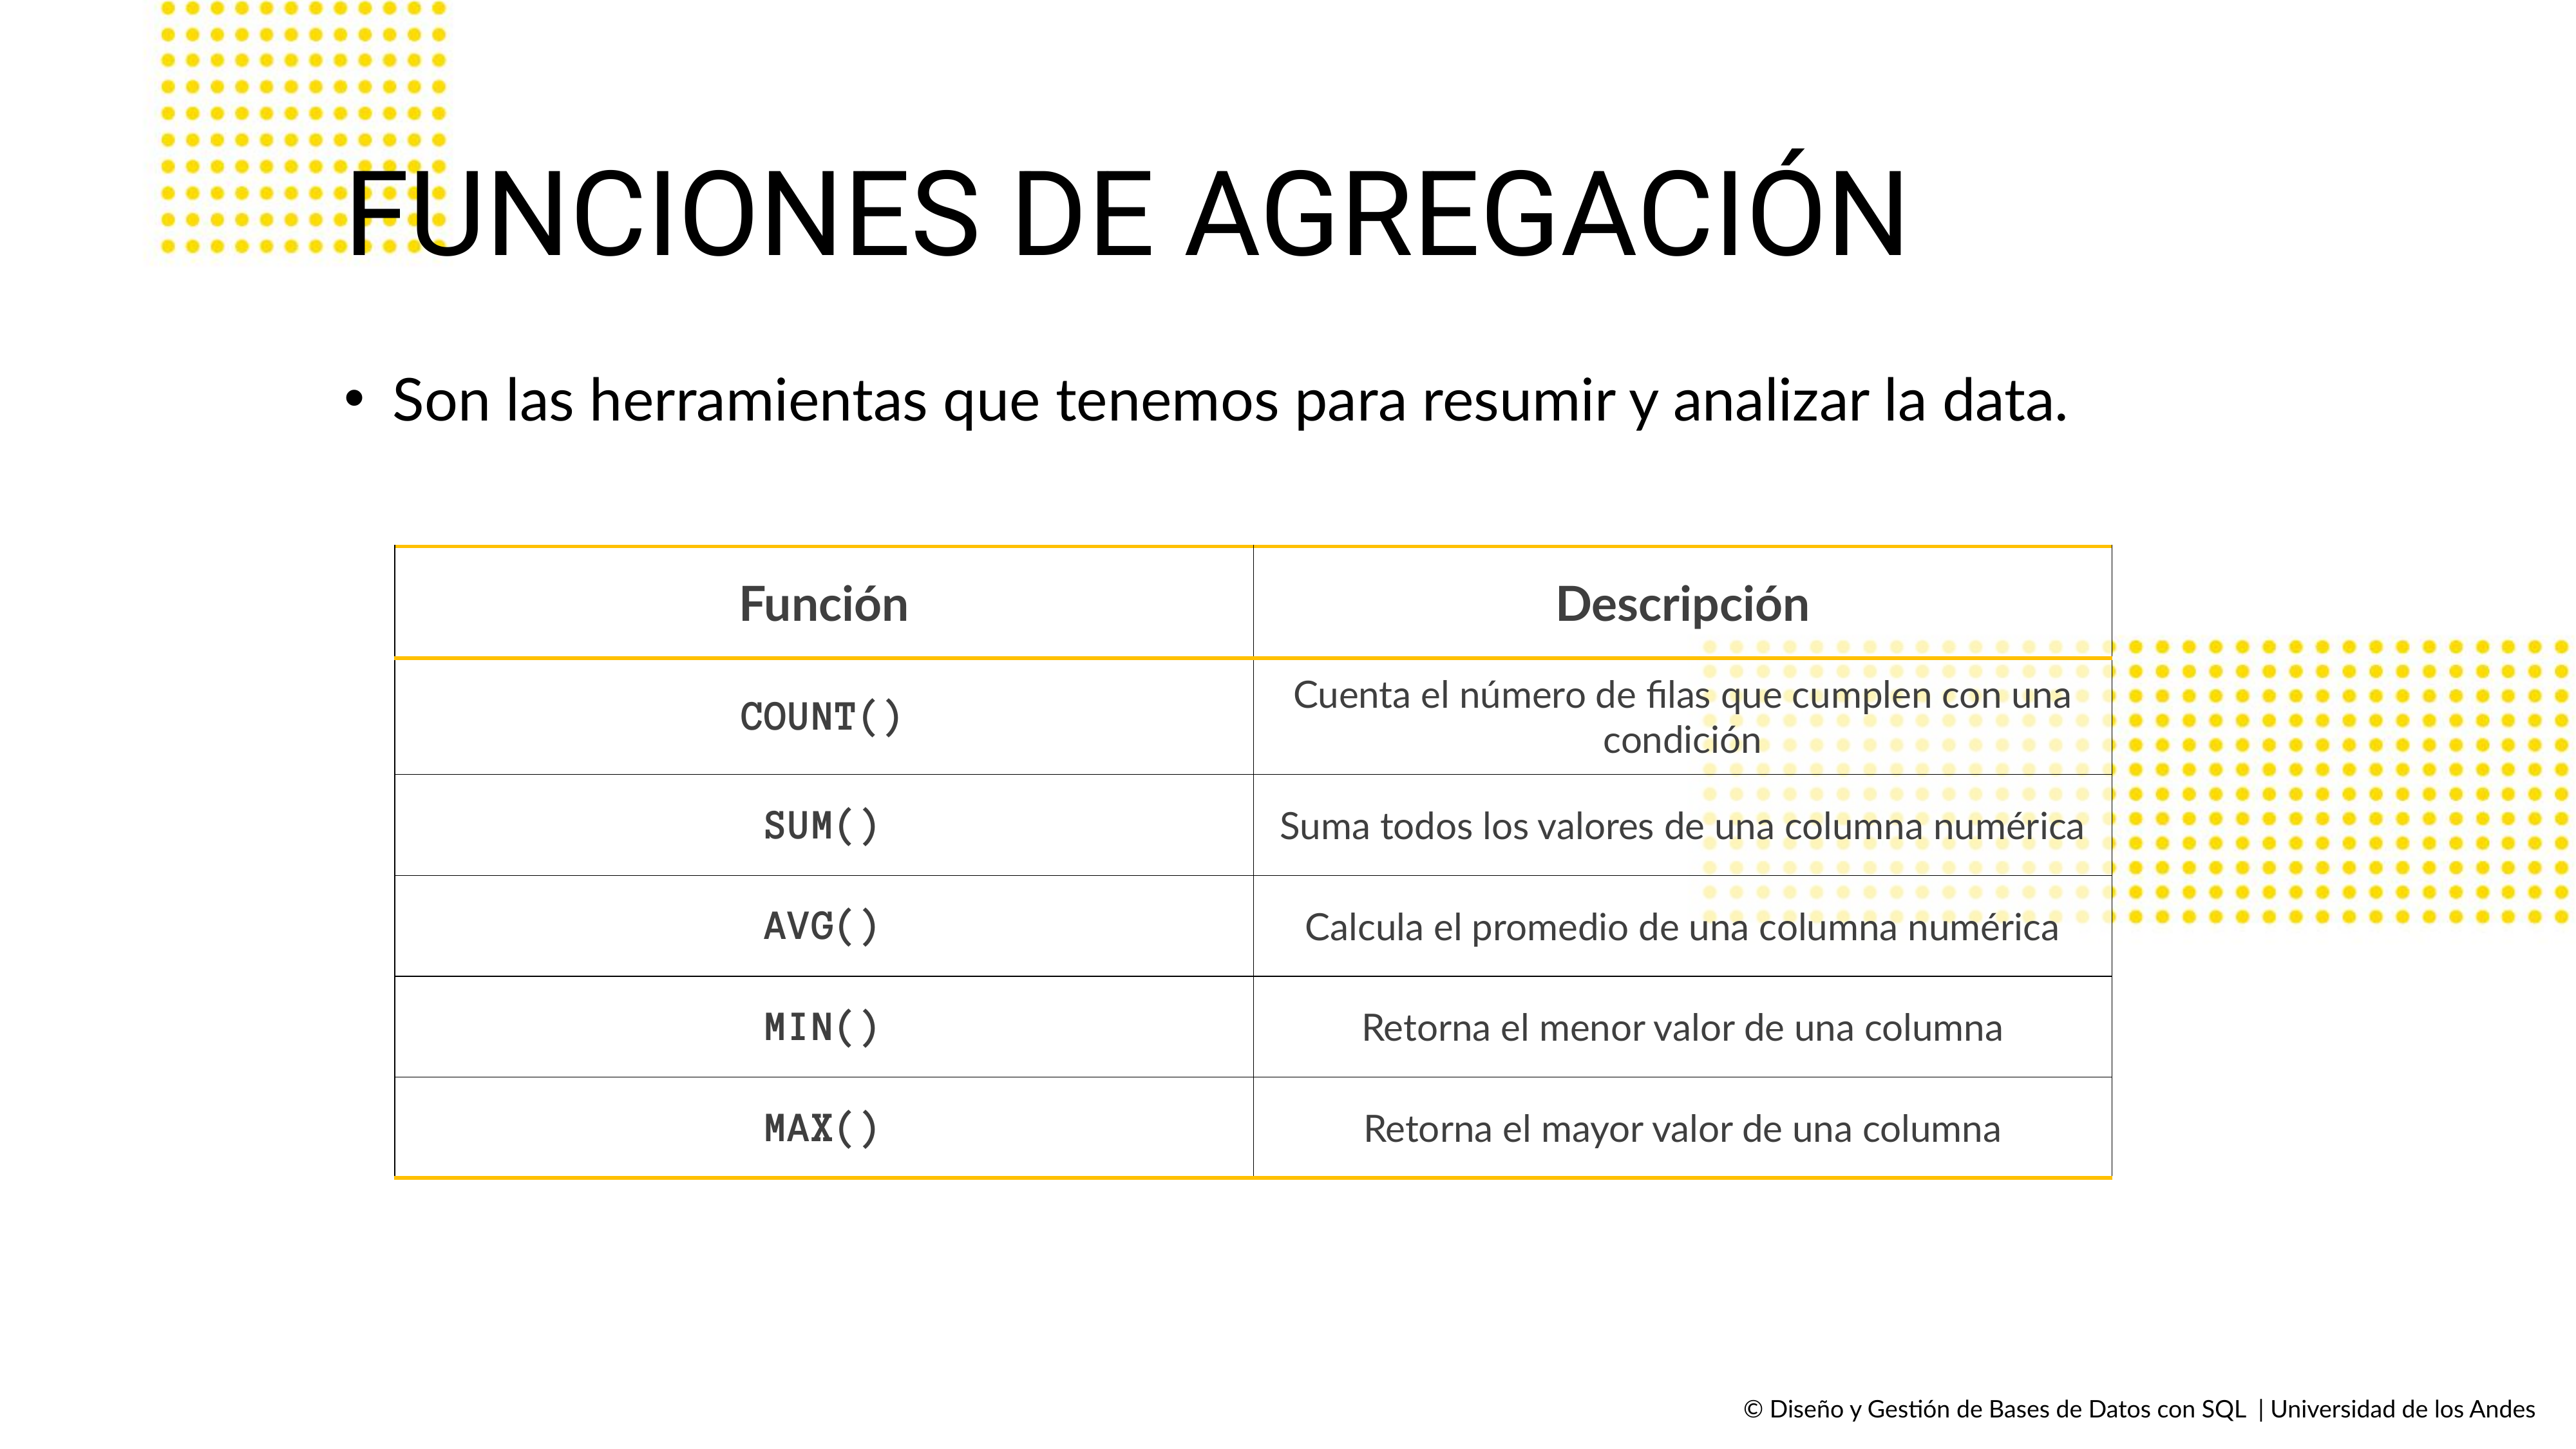

# FUNCIONES DE AGREGACIÓN
Son las herramientas que tenemos para resumir y analizar la data.
| Función | Descripción |
| --- | --- |
| COUNT() | Cuenta el número de filas que cumplen con una condición |
| SUM() | Suma todos los valores de una columna numérica |
| AVG() | Calcula el promedio de una columna numérica |
| MIN() | Retorna el menor valor de una columna |
| MAX() | Retorna el mayor valor de una columna |
© Diseño y Gestión de Bases de Datos con SQL  | Universidad de los Andes